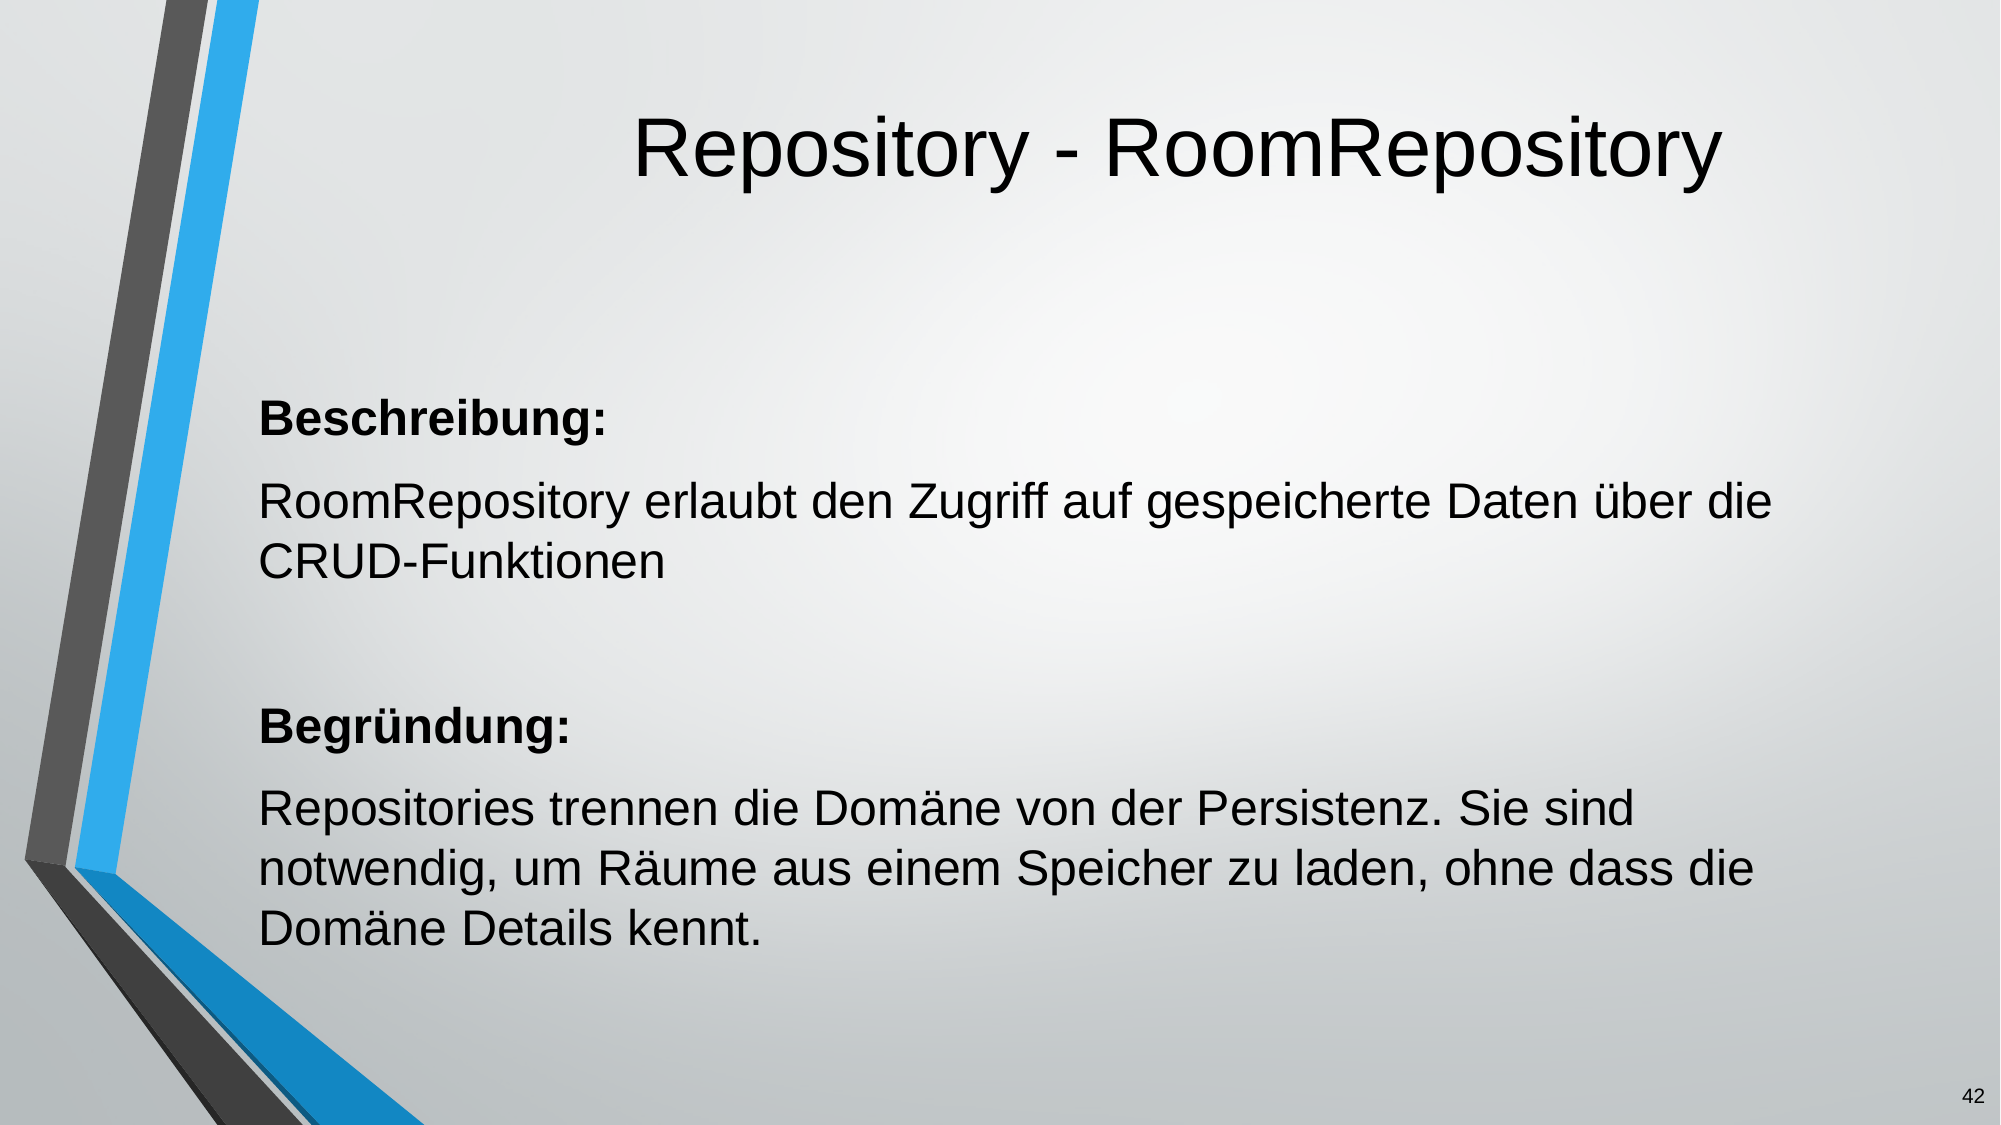

# Repository - RoomRepository
Beschreibung:
RoomRepository erlaubt den Zugriff auf gespeicherte Daten über die CRUD-Funktionen

Begründung:
Repositories trennen die Domäne von der Persistenz. Sie sind notwendig, um Räume aus einem Speicher zu laden, ohne dass die Domäne Details kennt.
42